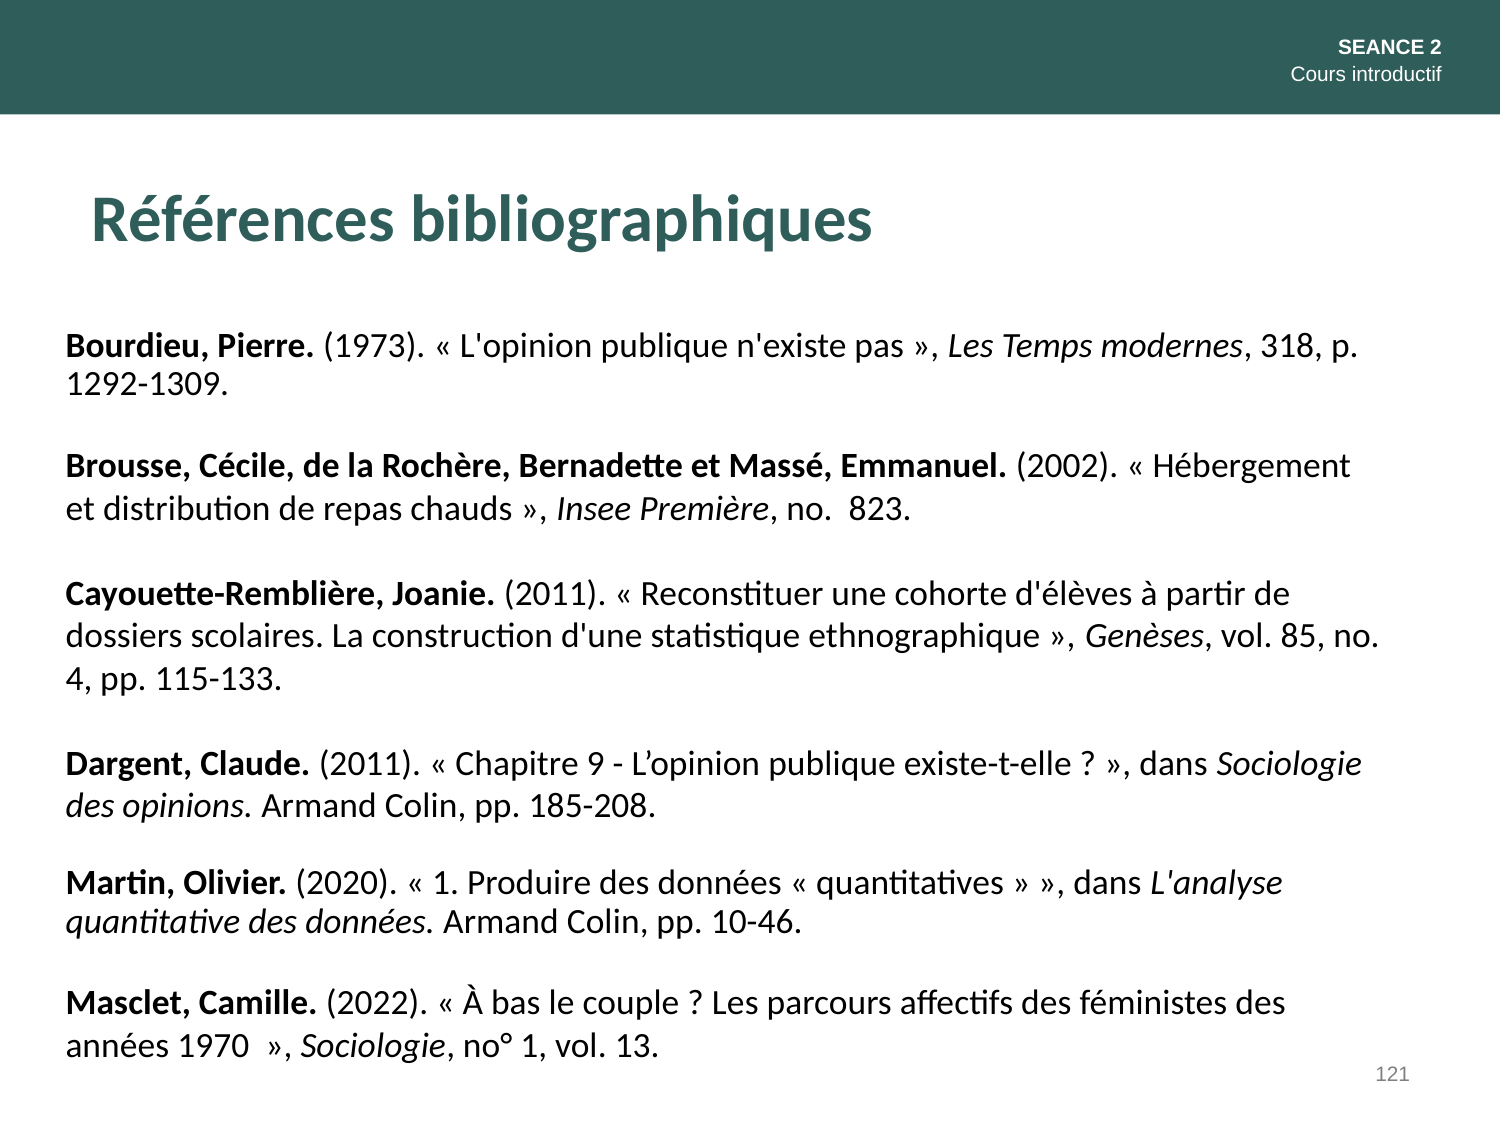

SEANCE 2
Cours introductif
Références bibliographiques
Bourdieu, Pierre. (1973). « L'opinion publique n'existe pas », Les Temps modernes, 318, p. 1292-1309.

Brousse, Cécile, de la Rochère, Bernadette et Massé, Emmanuel. (2002). « Hébergement et distribution de repas chauds », Insee Première, no.  823.

Cayouette-Remblière, Joanie. (2011). « Reconstituer une cohorte d'élèves à partir de dossiers scolaires. La construction d'une statistique ethnographique », Genèses, vol. 85, no. 4, pp. 115-133.

Dargent, Claude. (2011). « Chapitre 9 - L’opinion publique existe-t-elle ? », dans Sociologie des opinions. Armand Colin, pp. 185-208.

Martin, Olivier. (2020). « 1. Produire des données « quantitatives » », dans L'analyse quantitative des données. Armand Colin, pp. 10-46.

Masclet, Camille. (2022). « À bas le couple ? Les parcours affectifs des féministes des années 1970  », Sociologie, no° 1, vol. 13.

121